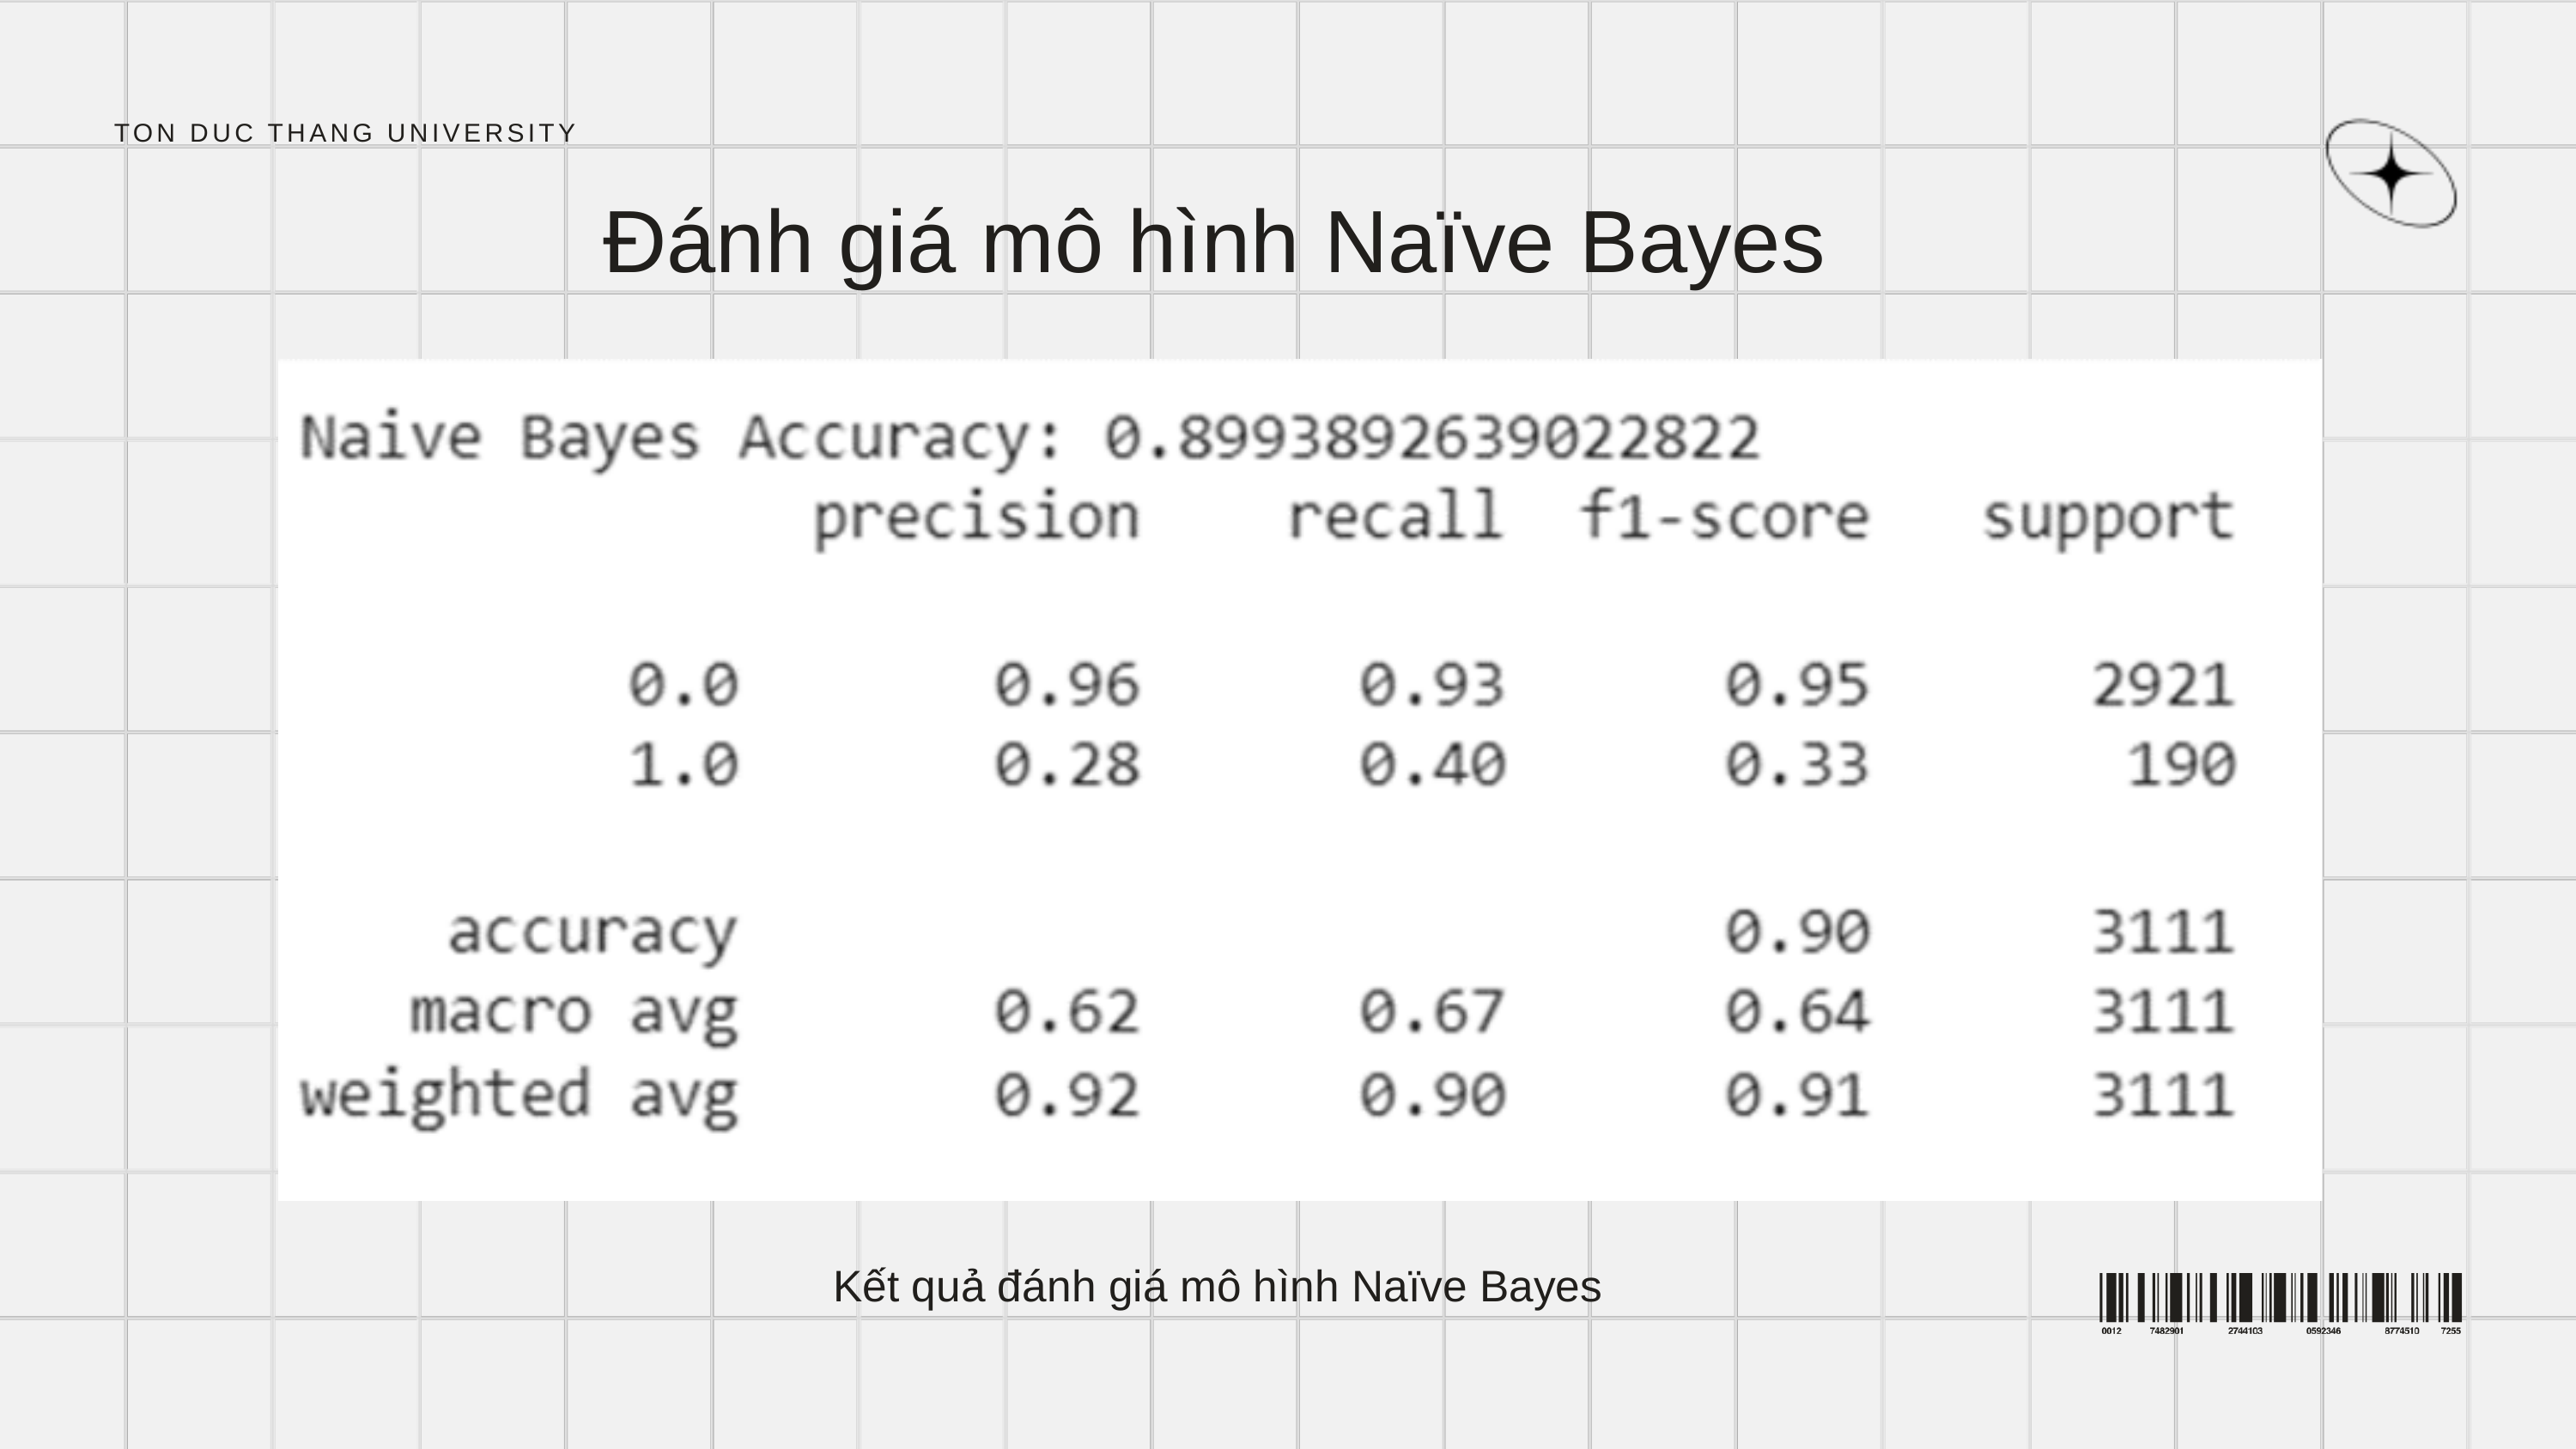

TON DUC THANG UNIVERSITY

Đánh giá mô hình Naïve Bayes

Kết quả đánh giá mô hình Naïve Bayes